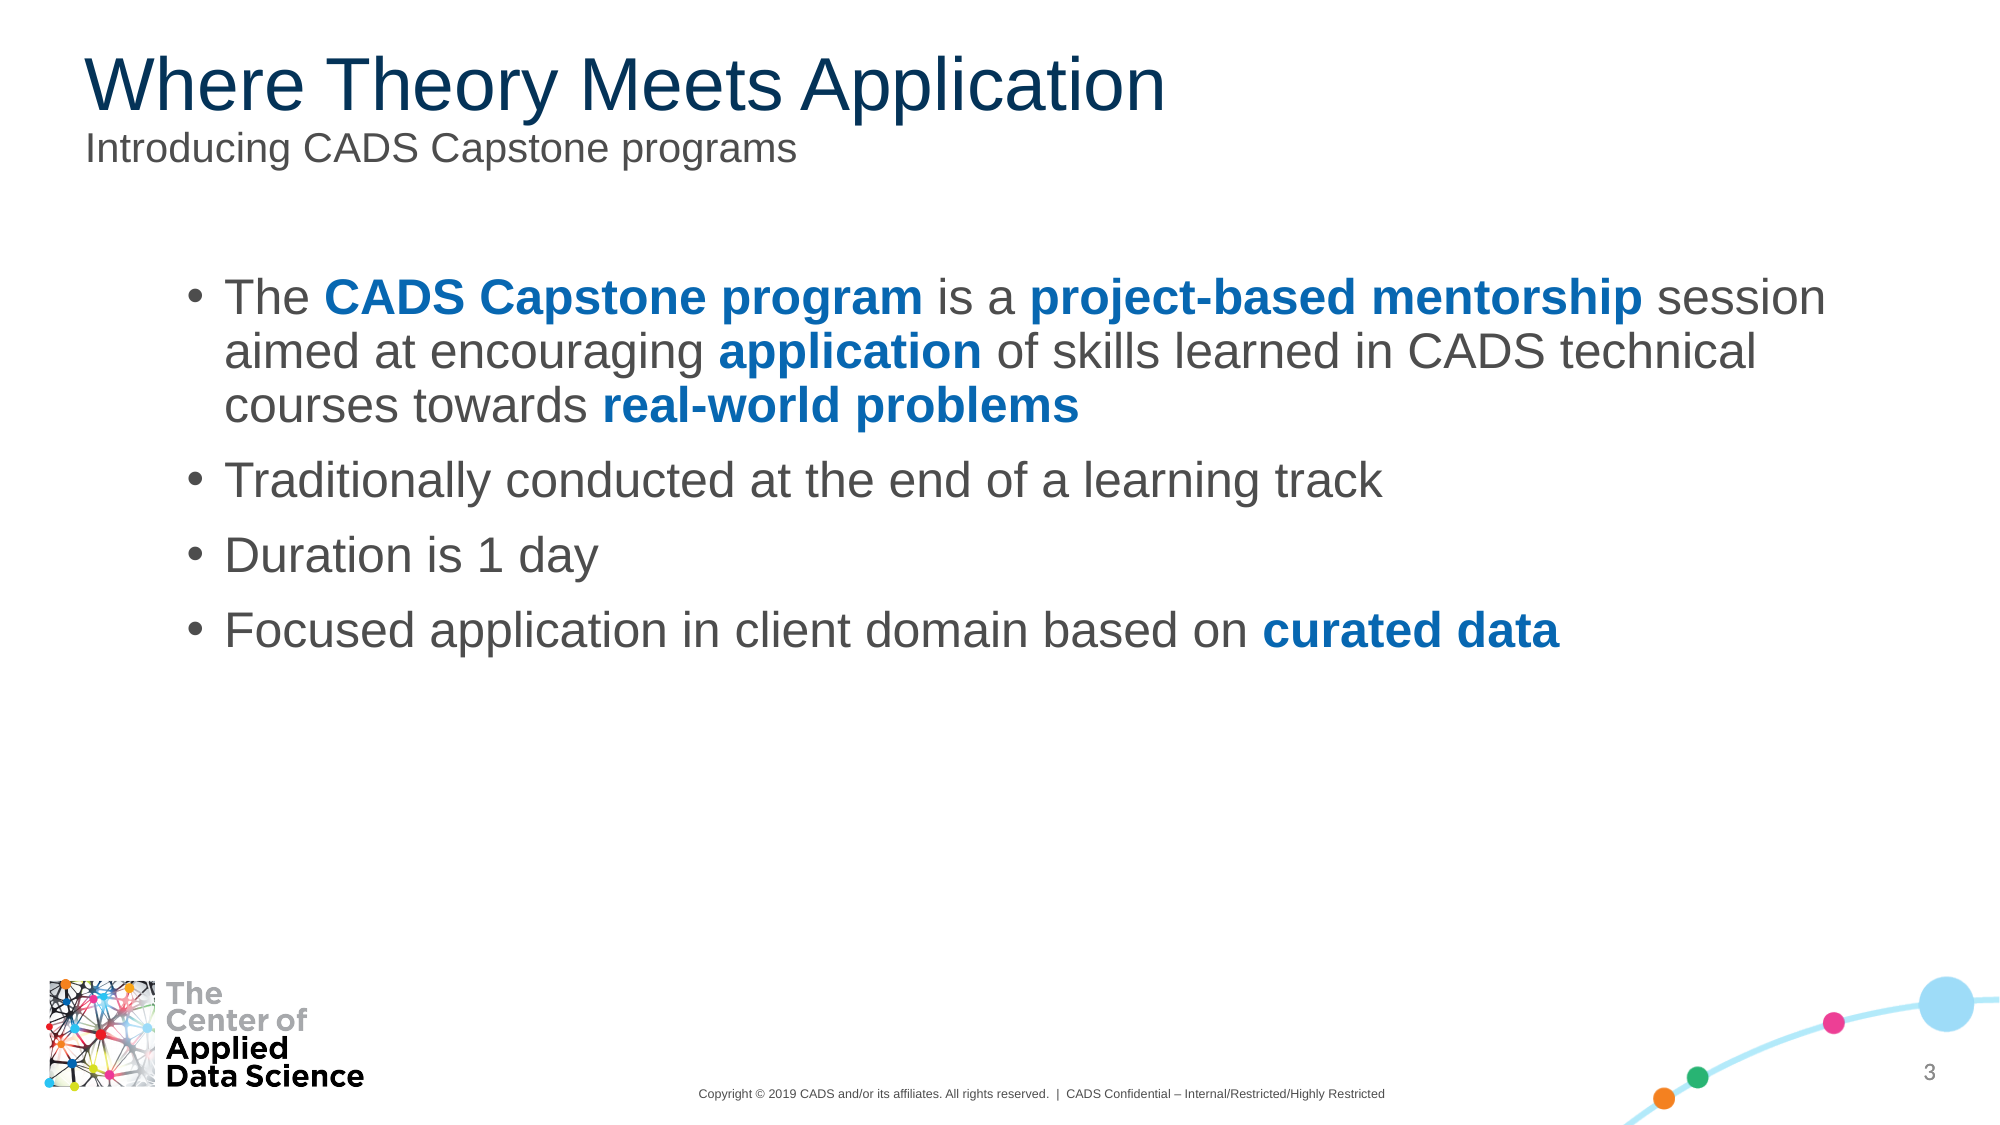

Where Theory Meets Application
Introducing CADS Capstone programs
The CADS Capstone program is a project-based mentorship session aimed at encouraging application of skills learned in CADS technical courses towards real-world problems
Traditionally conducted at the end of a learning track
Duration is 1 day
Focused application in client domain based on curated data